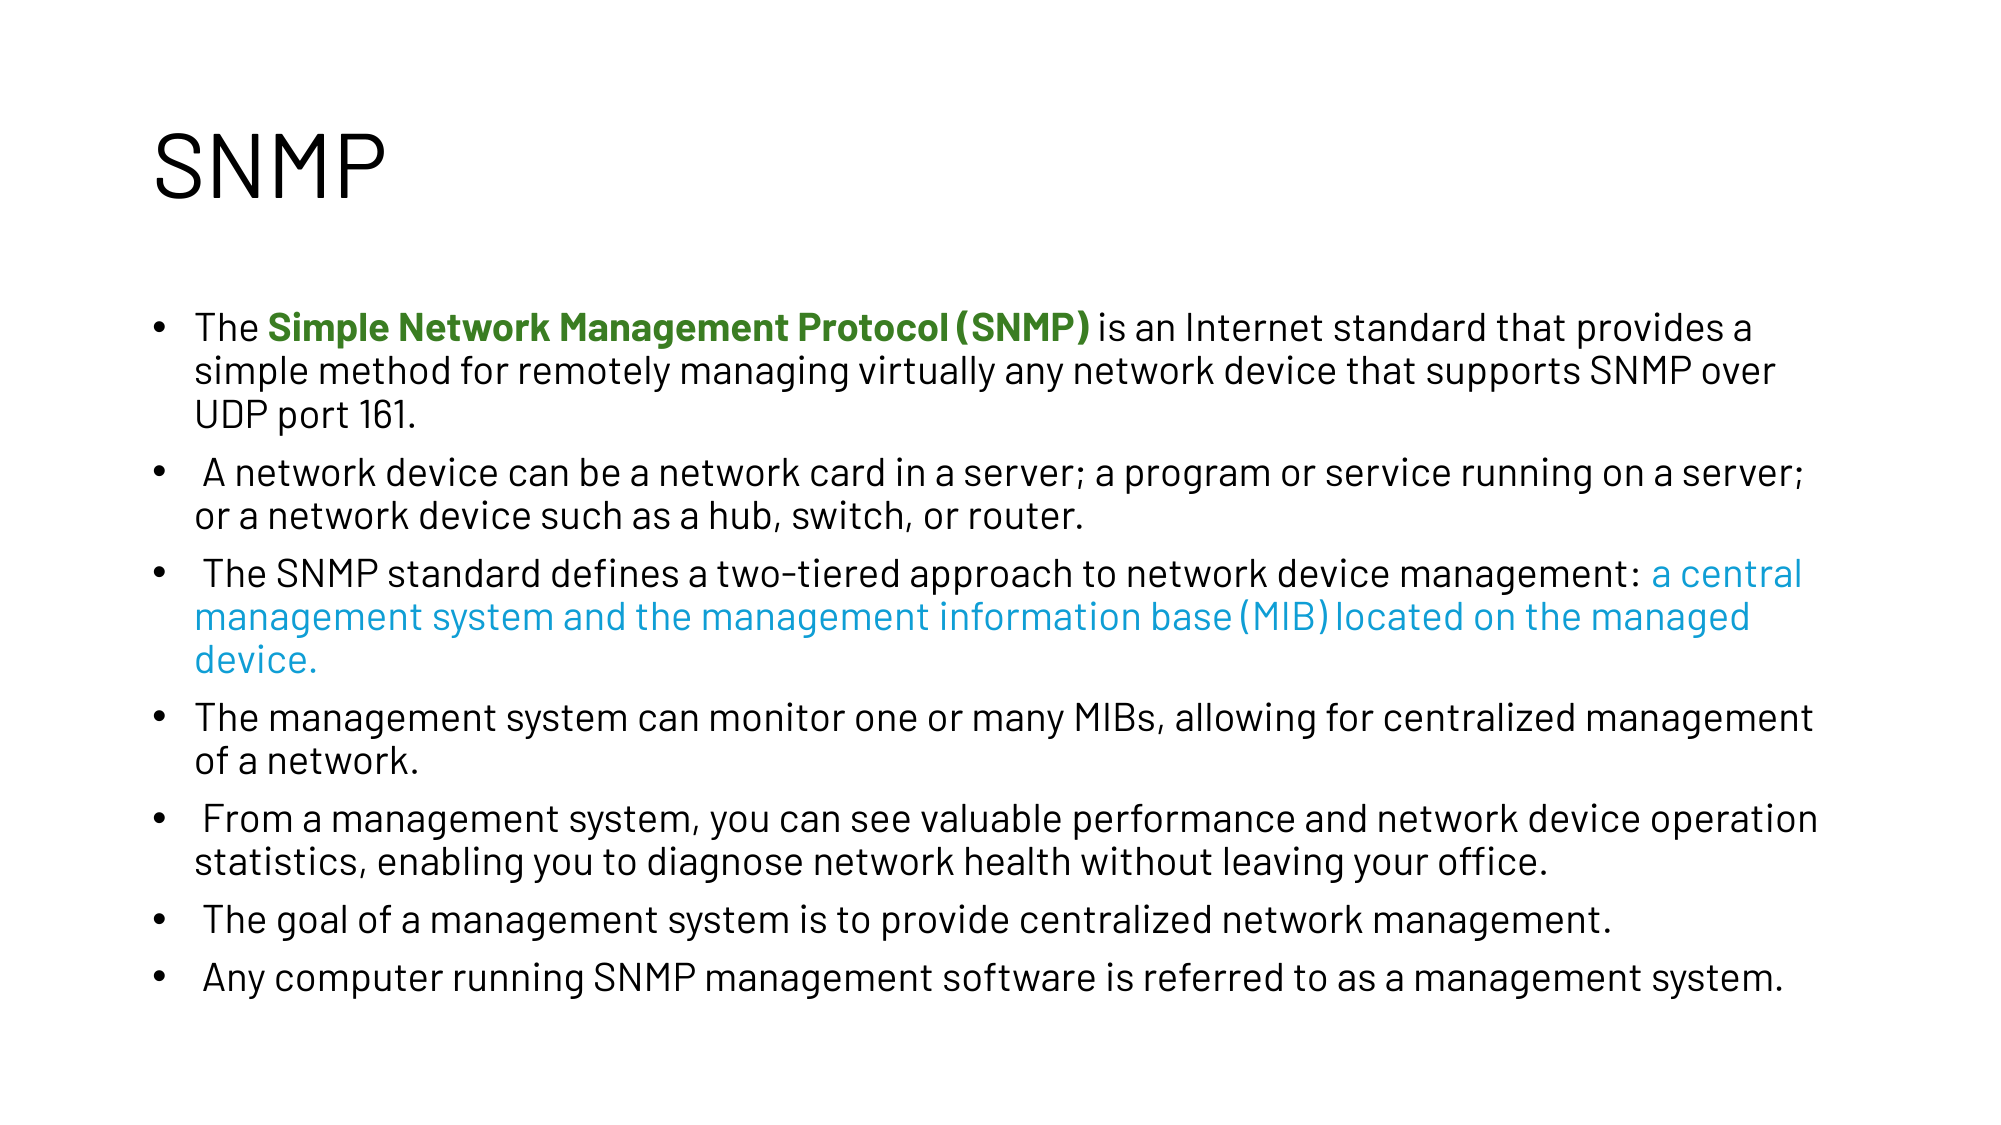

# SNMP
The Simple Network Management Protocol (SNMP) is an Internet standard that provides a simple method for remotely managing virtually any network device that supports SNMP over UDP port 161.
 A network device can be a network card in a server; a program or service running on a server; or a network device such as a hub, switch, or router.
 The SNMP standard defines a two-tiered approach to network device management: a central management system and the management information base (MIB) located on the managed device.
The management system can monitor one or many MIBs, allowing for centralized management of a network.
 From a management system, you can see valuable performance and network device operation statistics, enabling you to diagnose network health without leaving your office.
 The goal of a management system is to provide centralized network management.
 Any computer running SNMP management software is referred to as a management system.